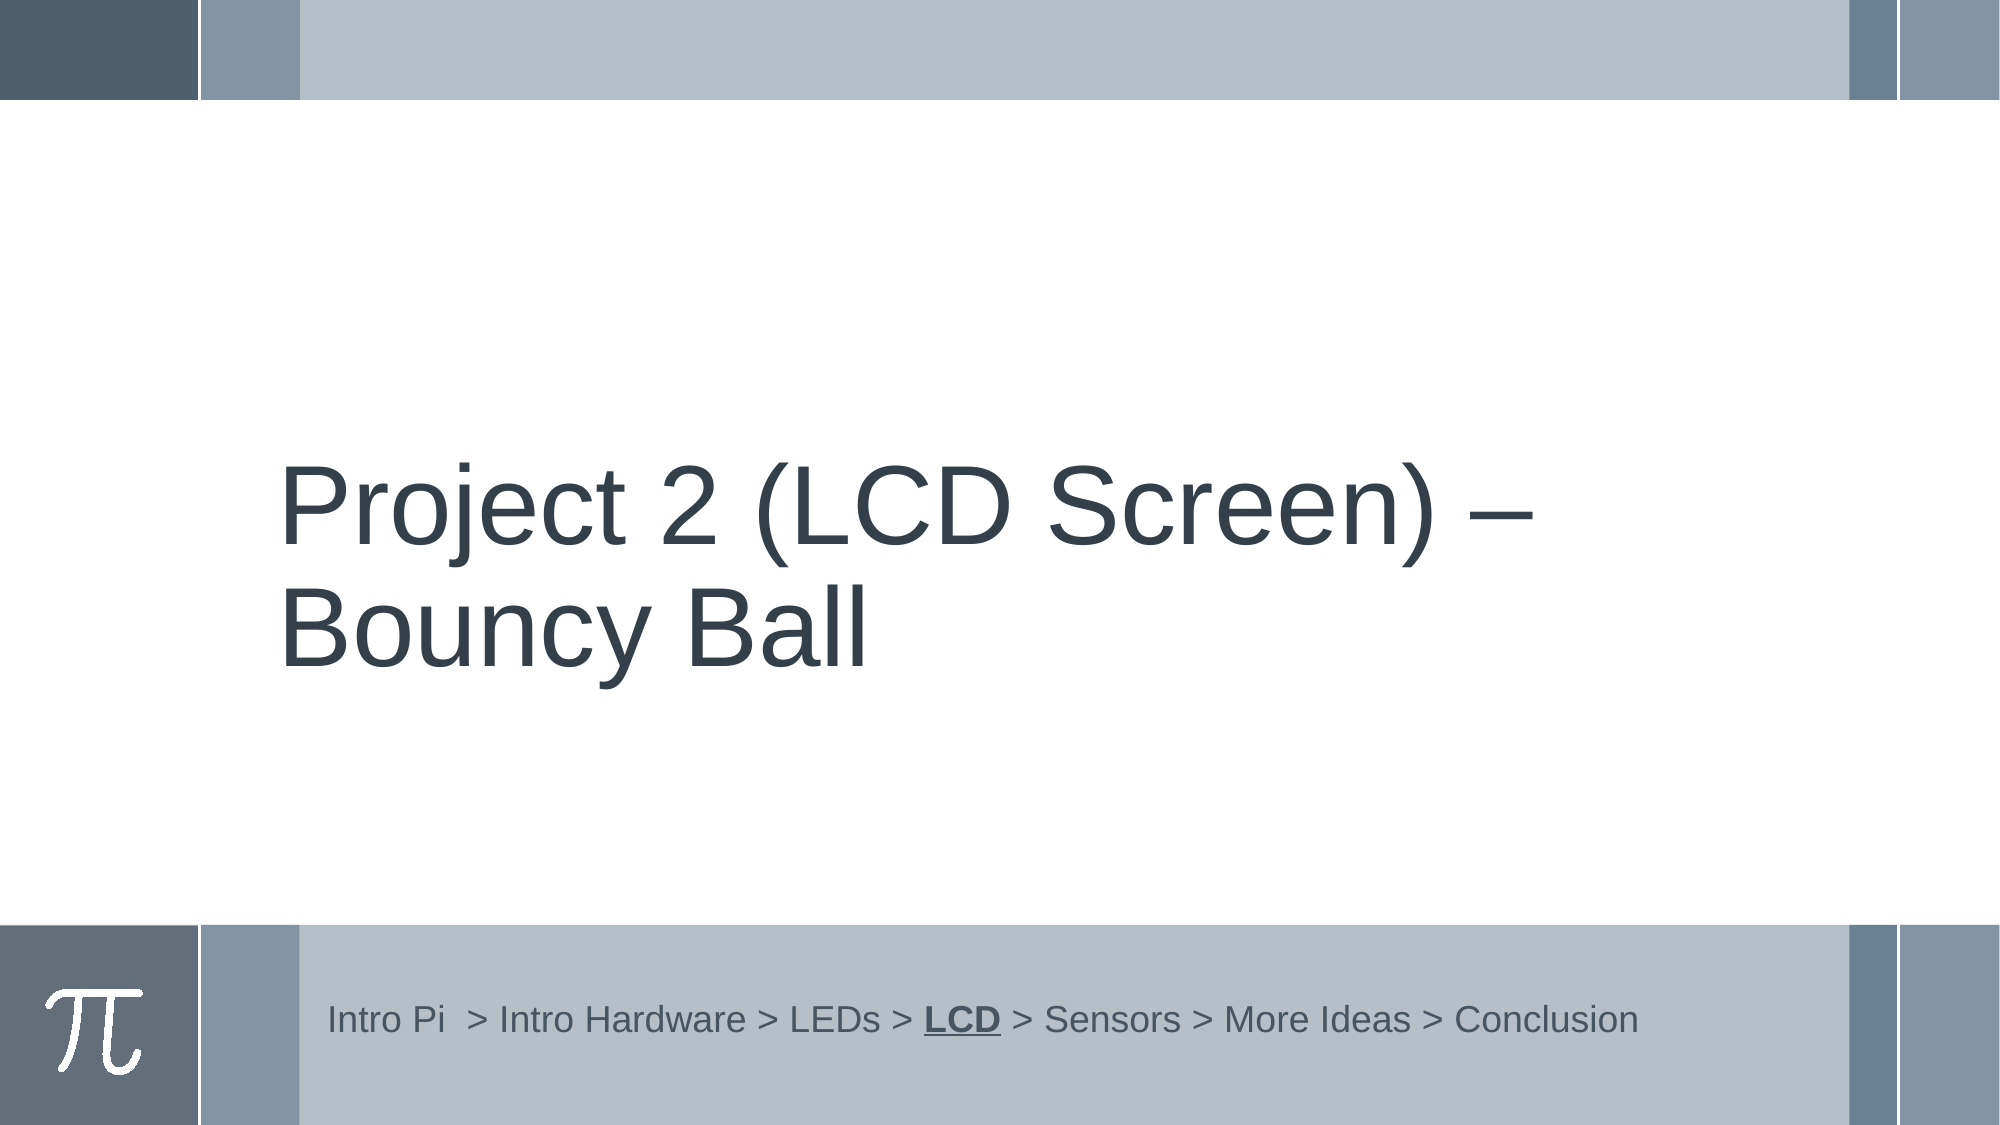

# Project 2 (LCD Screen) – Bouncy Ball

Intro Pi  > Intro Hardware > LEDs > LCD > Sensors > More Ideas > Conclusion